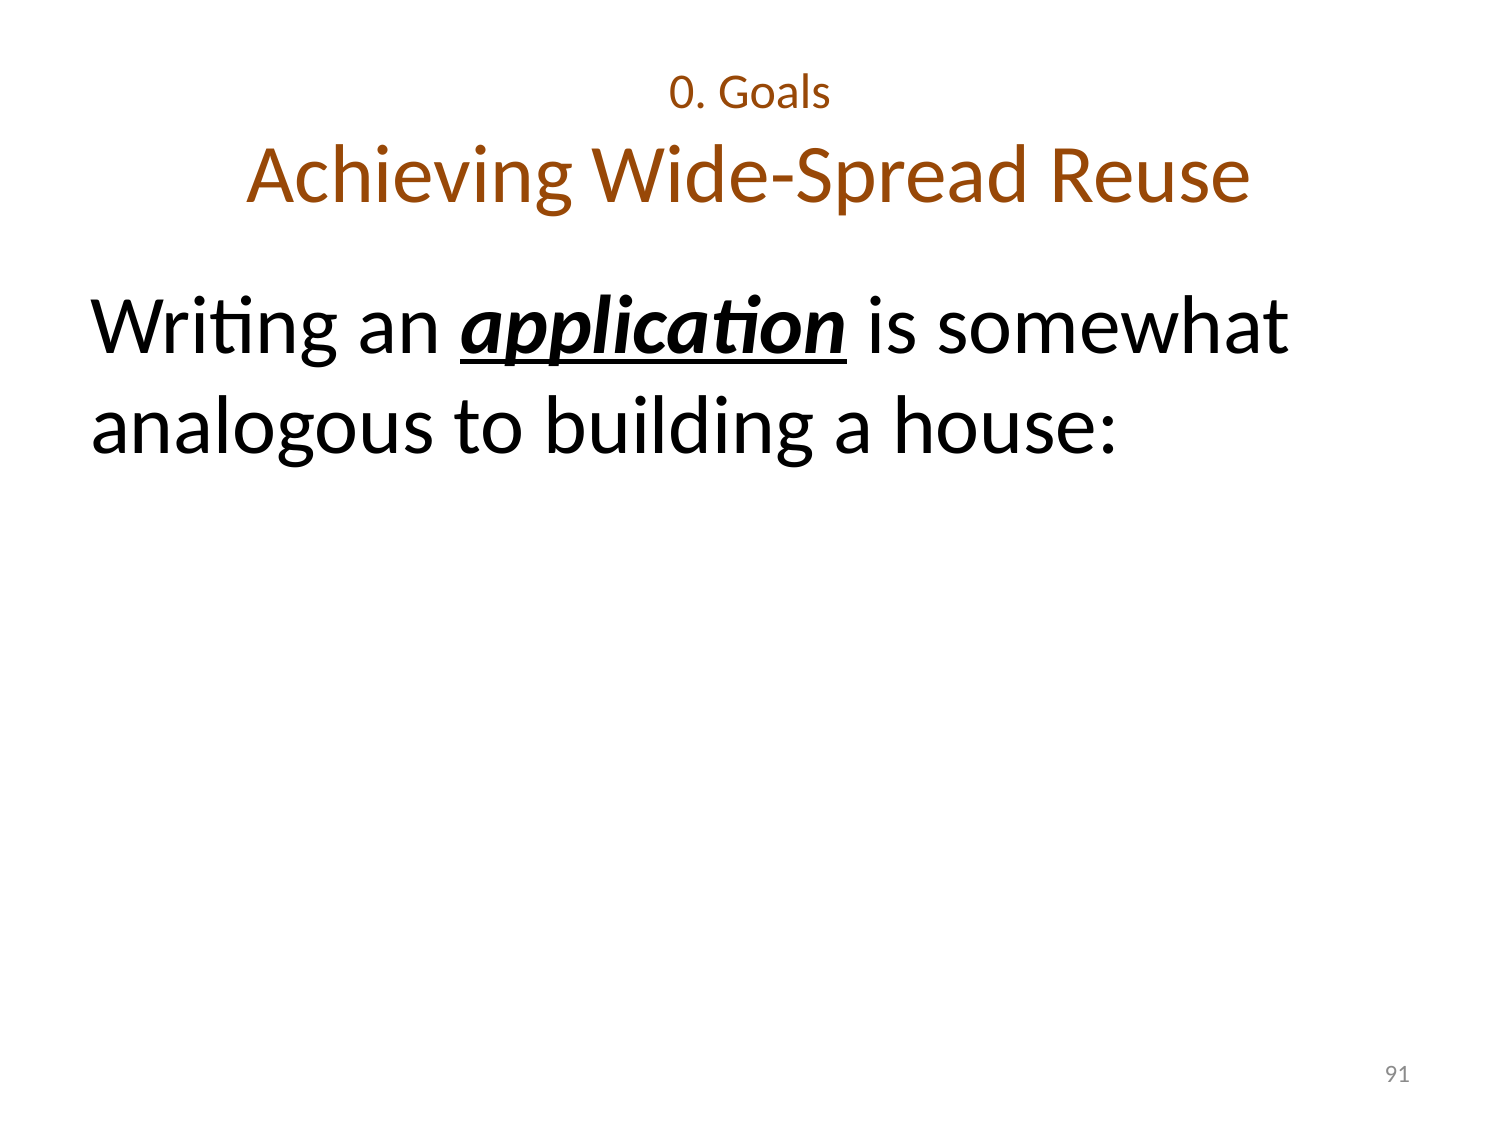

# 0. Goals Achieving Wide-Spread Reuse
Writing an application is somewhat analogous to building a house:

91